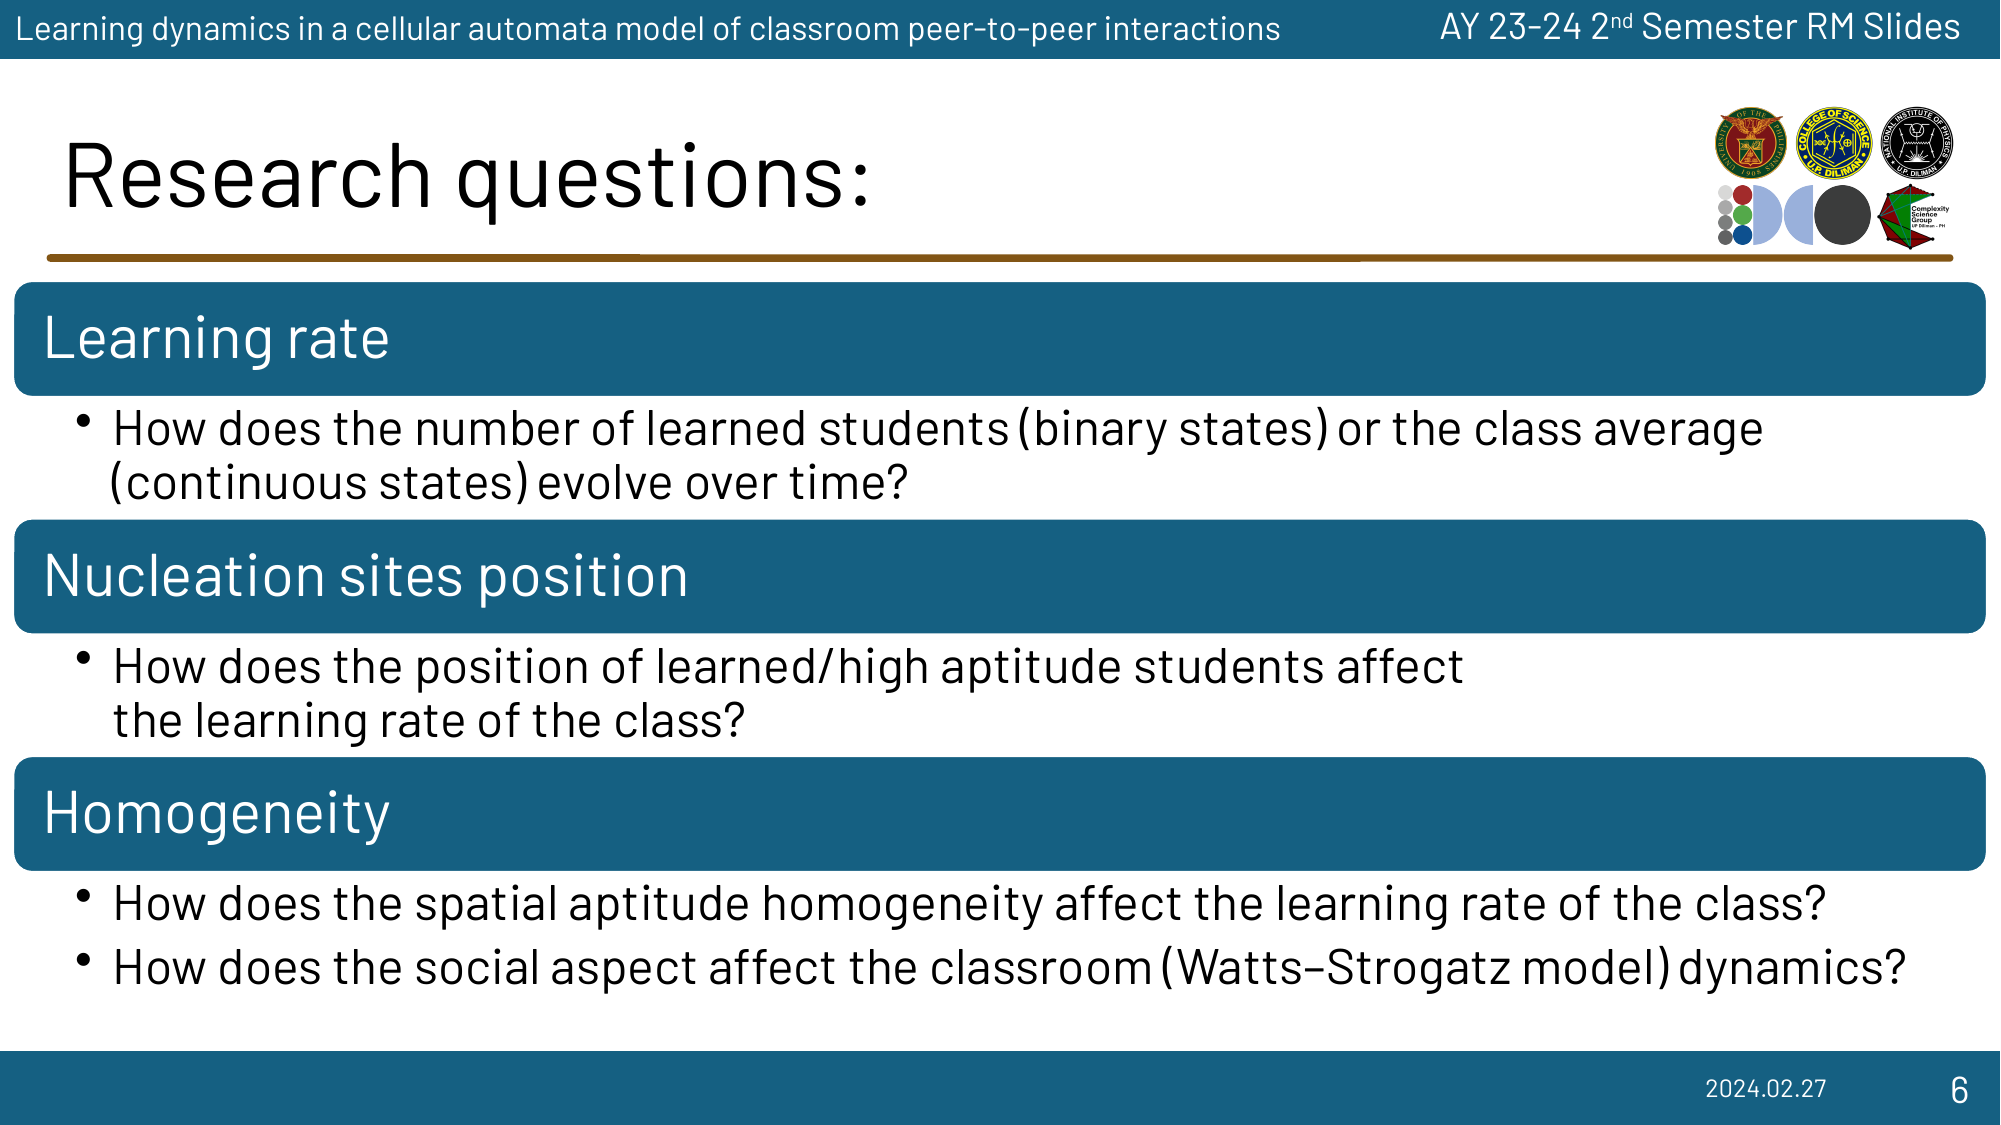

# Research questions:
Learning rate
How does the number of learned students (binary states) or the class average (continuous states) evolve over time?
Nucleation sites position
How does the position of learned/high aptitude students affect
the learning rate of the class?
Homogeneity
How does the spatial aptitude homogeneity affect the learning rate of the class?
How does the social aspect affect the classroom (Watts–Strogatz model) dynamics?

2024.02.27
6